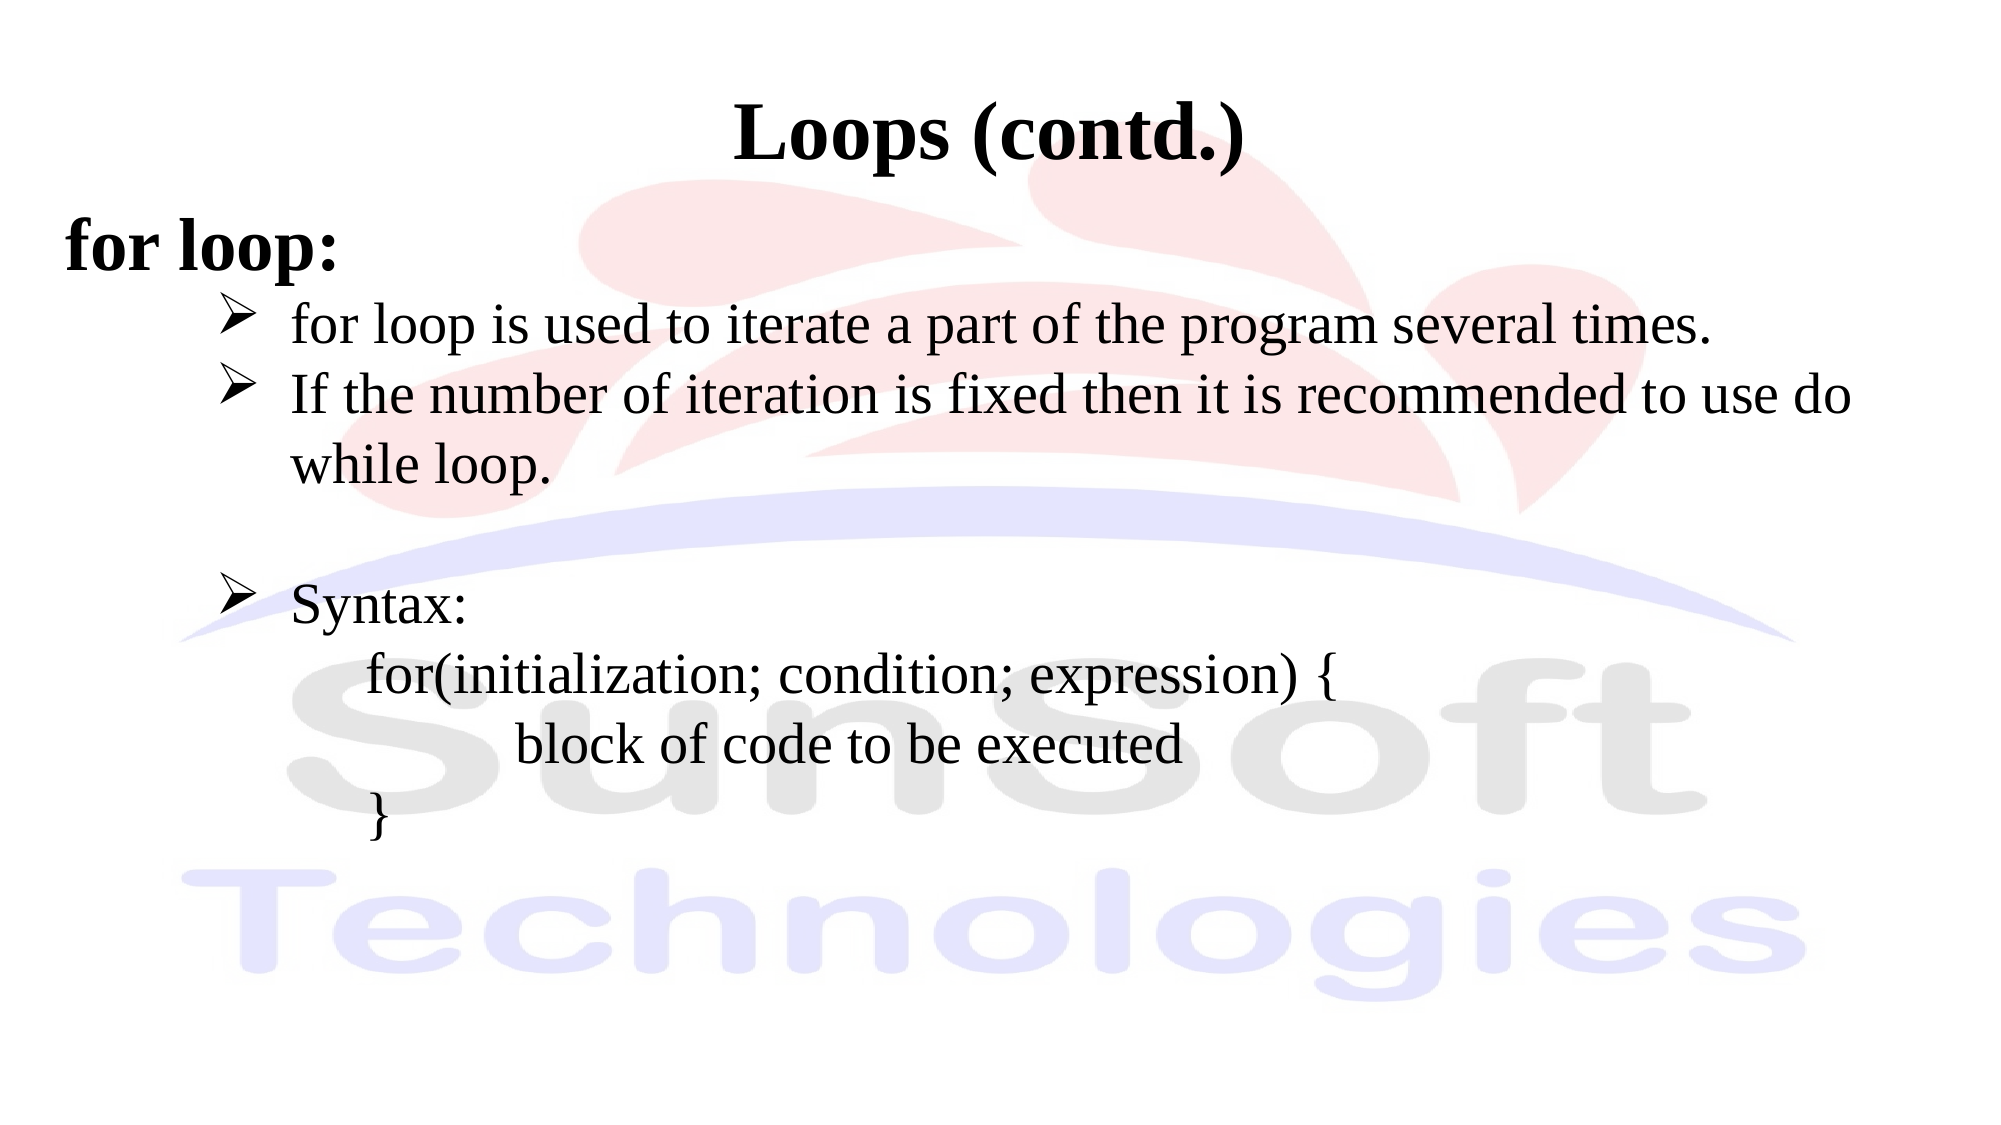

Loops (contd.)
for loop:
for loop is used to iterate a part of the program several times.
If the number of iteration is fixed then it is recommended to use do while loop.

Syntax:
	for(initialization; condition; expression) {
		block of code to be executed
	}